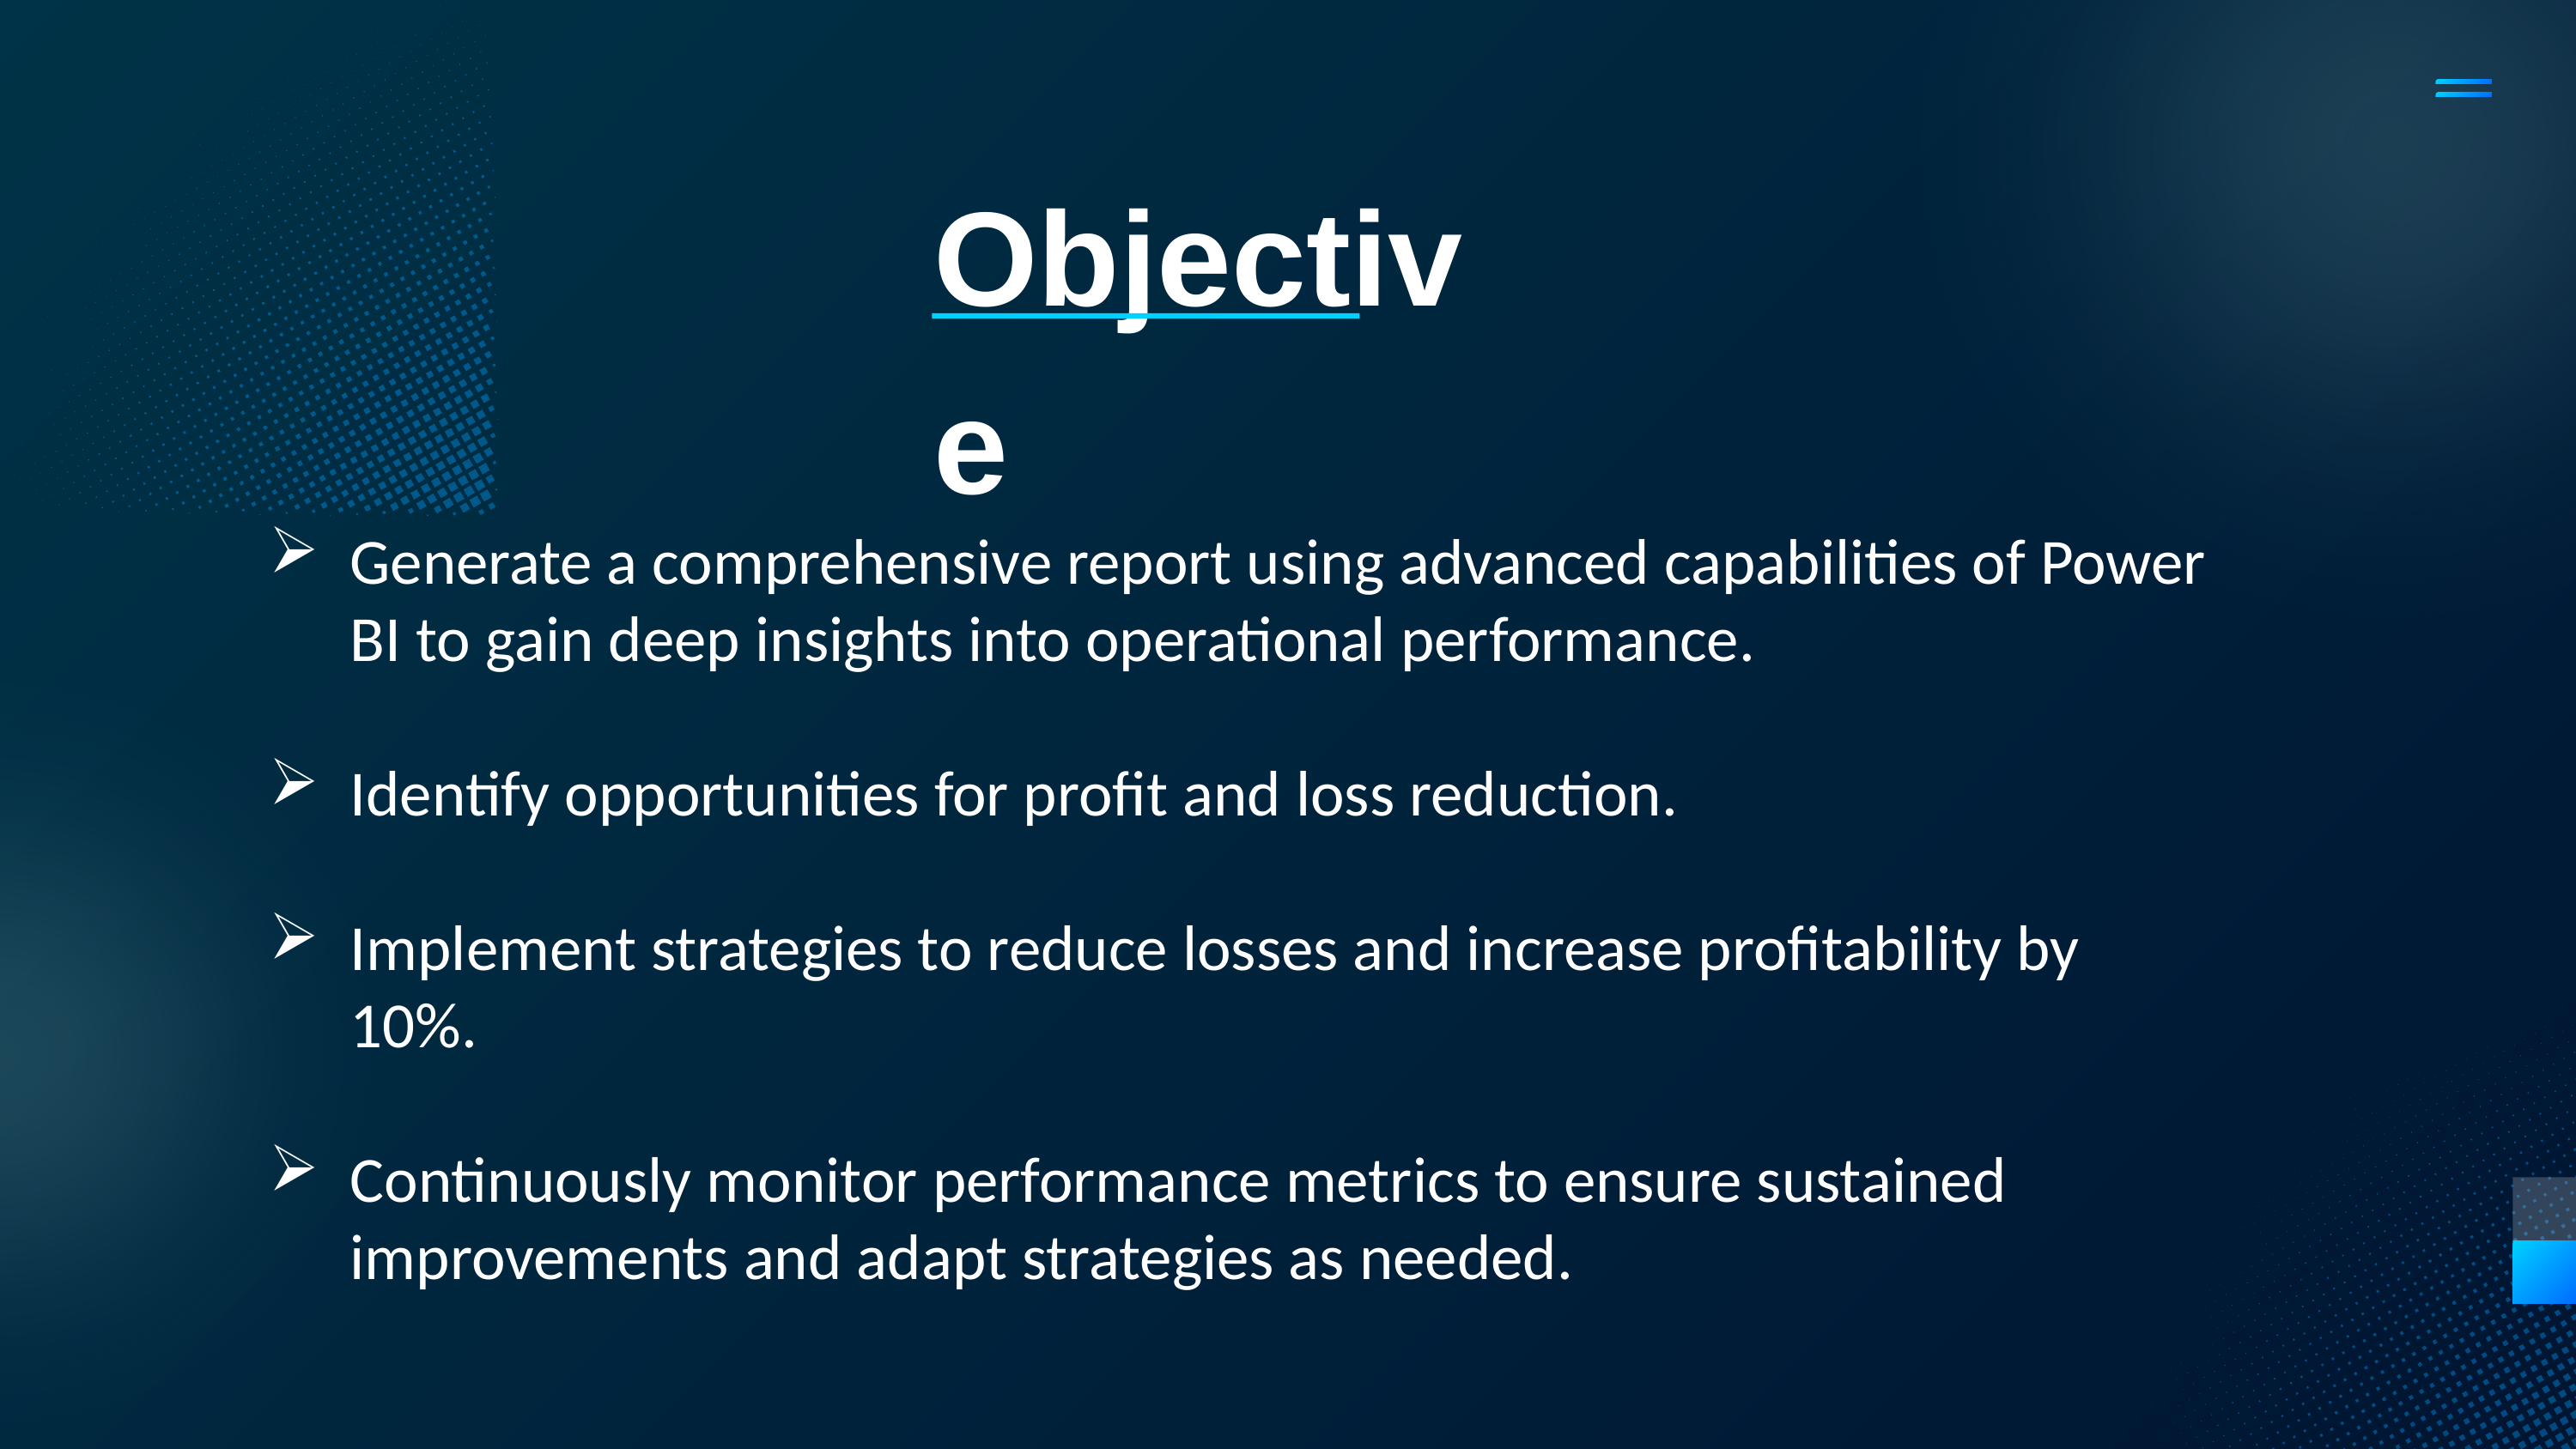

Objective

Generate a comprehensive report using advanced capabilities of Power BI to gain deep insights into operational performance.

Identify opportunities for profit and loss reduction.

Implement strategies to reduce losses and increase profitability by 10%.

Continuously monitor performance metrics to ensure sustained improvements and adapt strategies as needed.